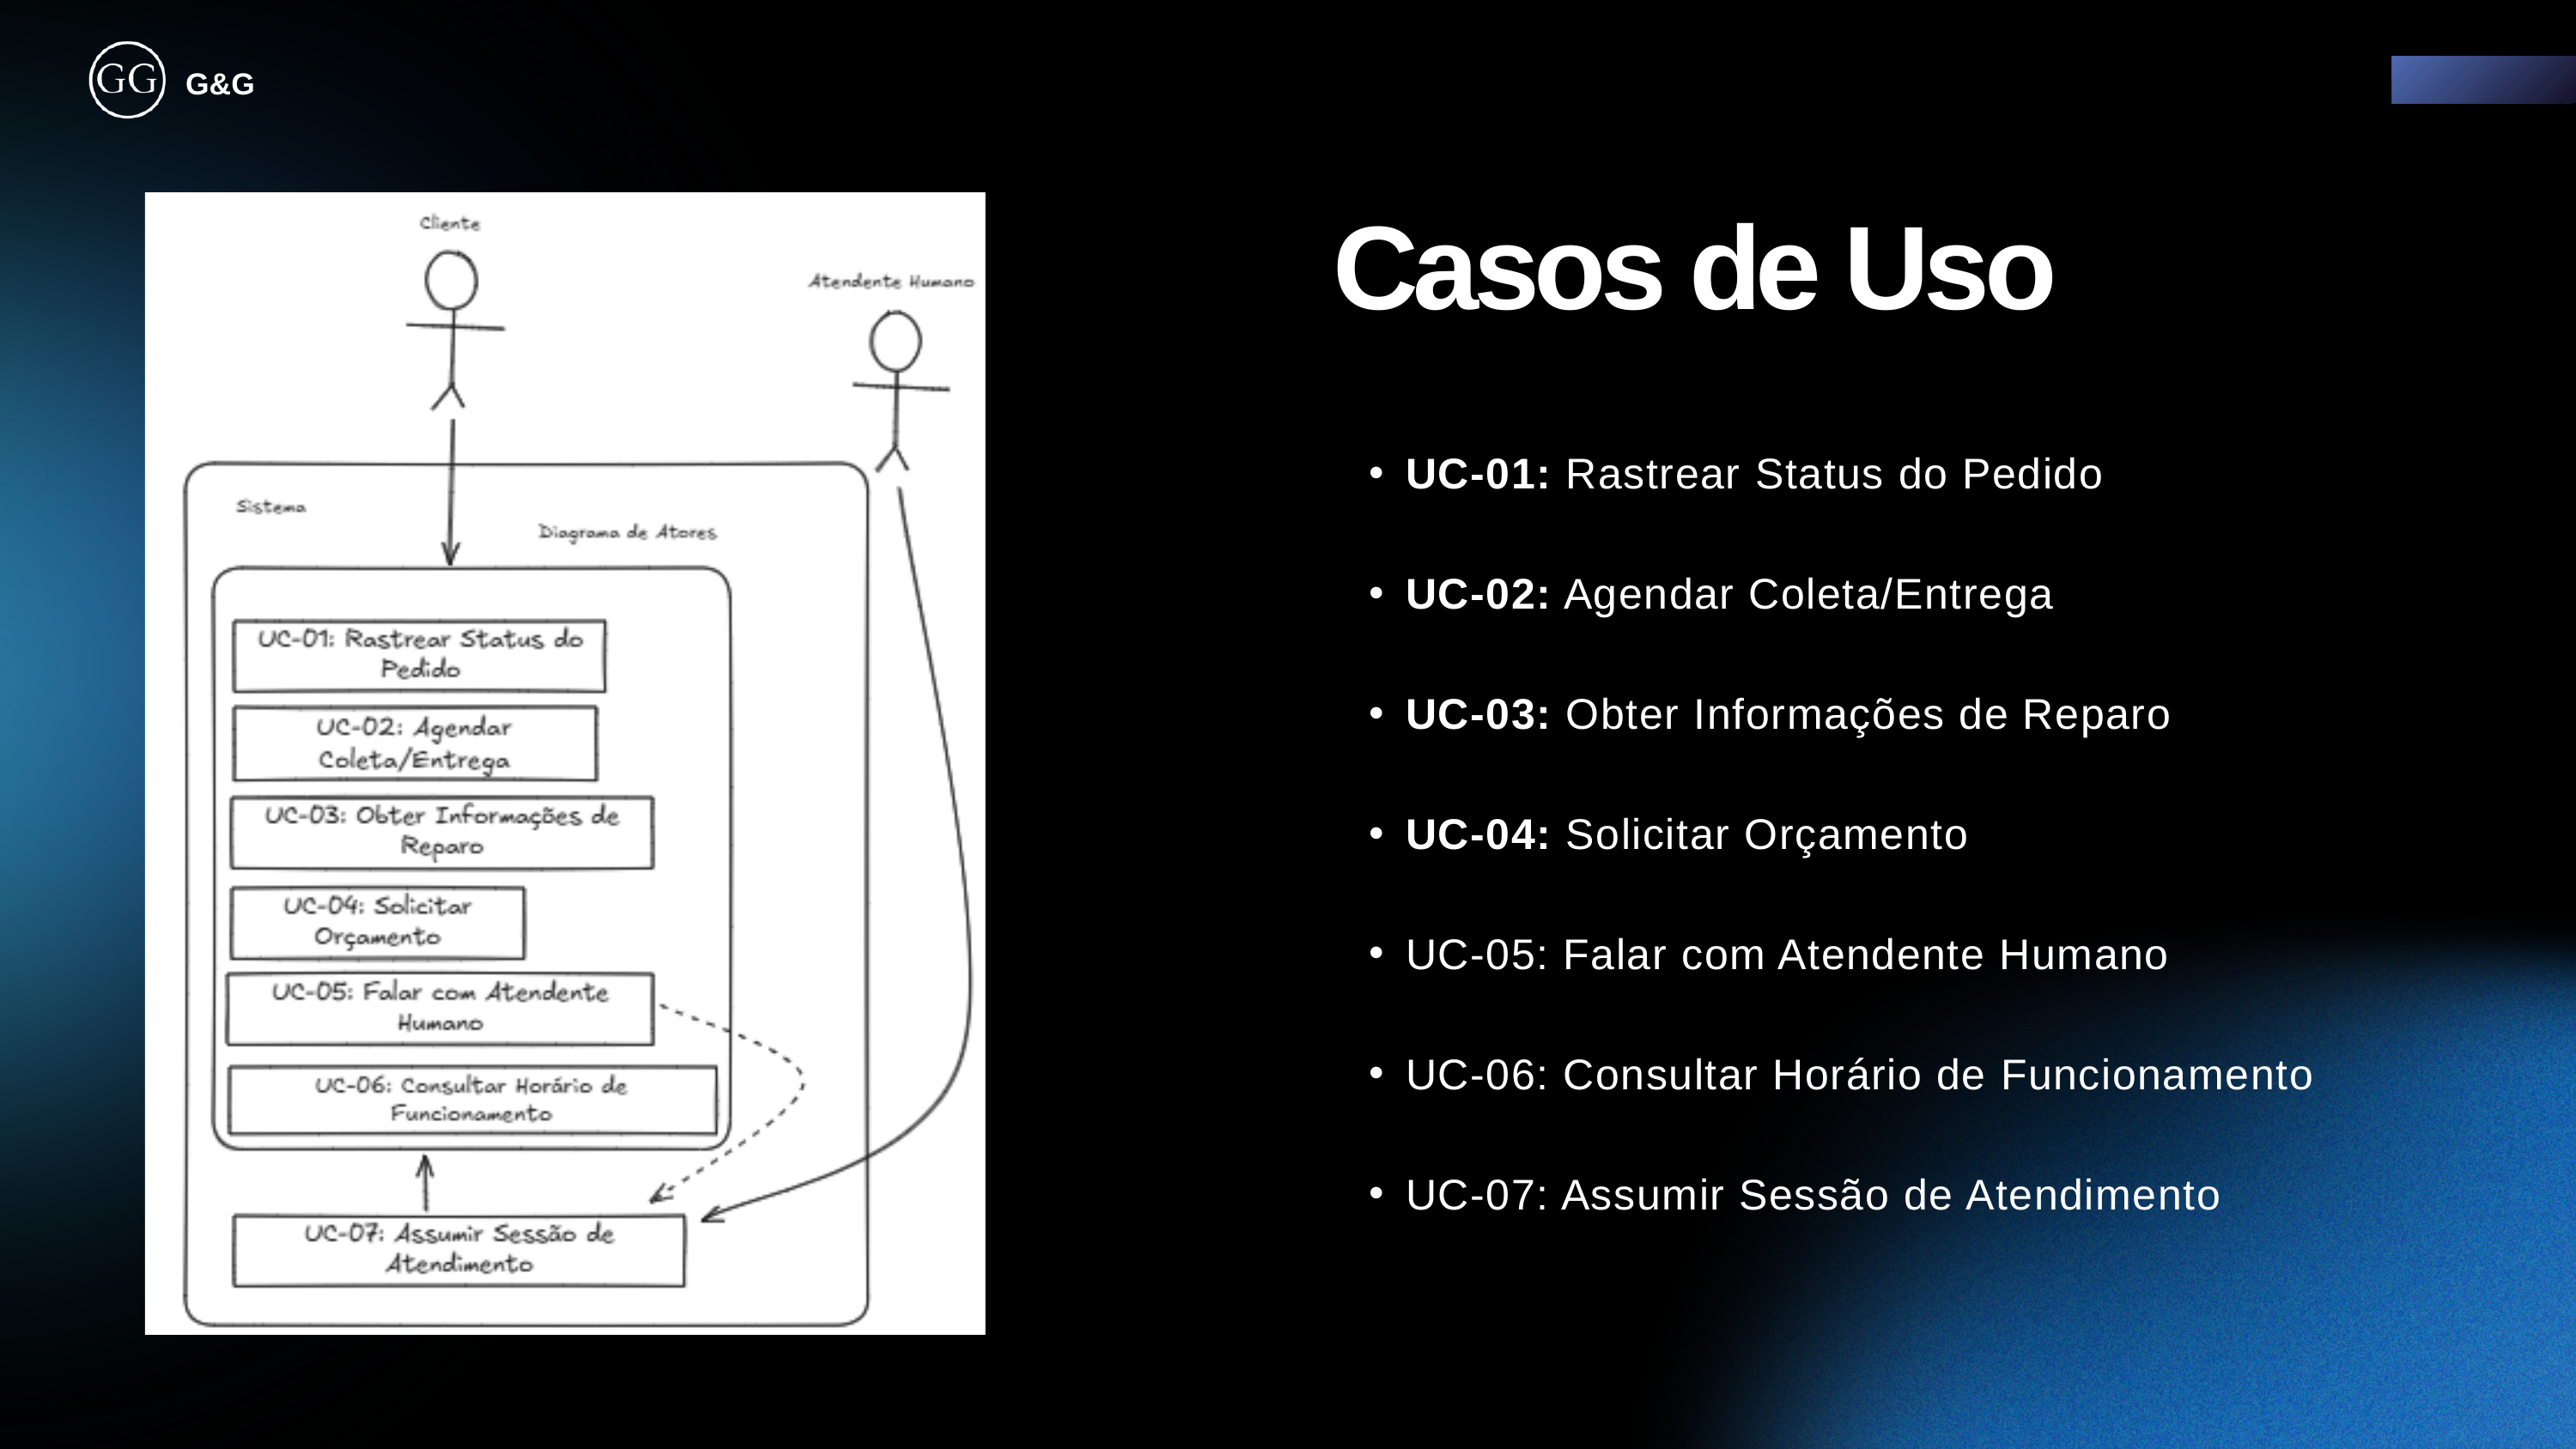

G&G

Casos de Uso
UC-01: Rastrear Status do Pedido

UC-02: Agendar Coleta/Entrega

UC-03: Obter Informações de Reparo

UC-04: Solicitar Orçamento

UC-05: Falar com Atendente Humano

UC-06: Consultar Horário de Funcionamento

UC-07: Assumir Sessão de Atendimento